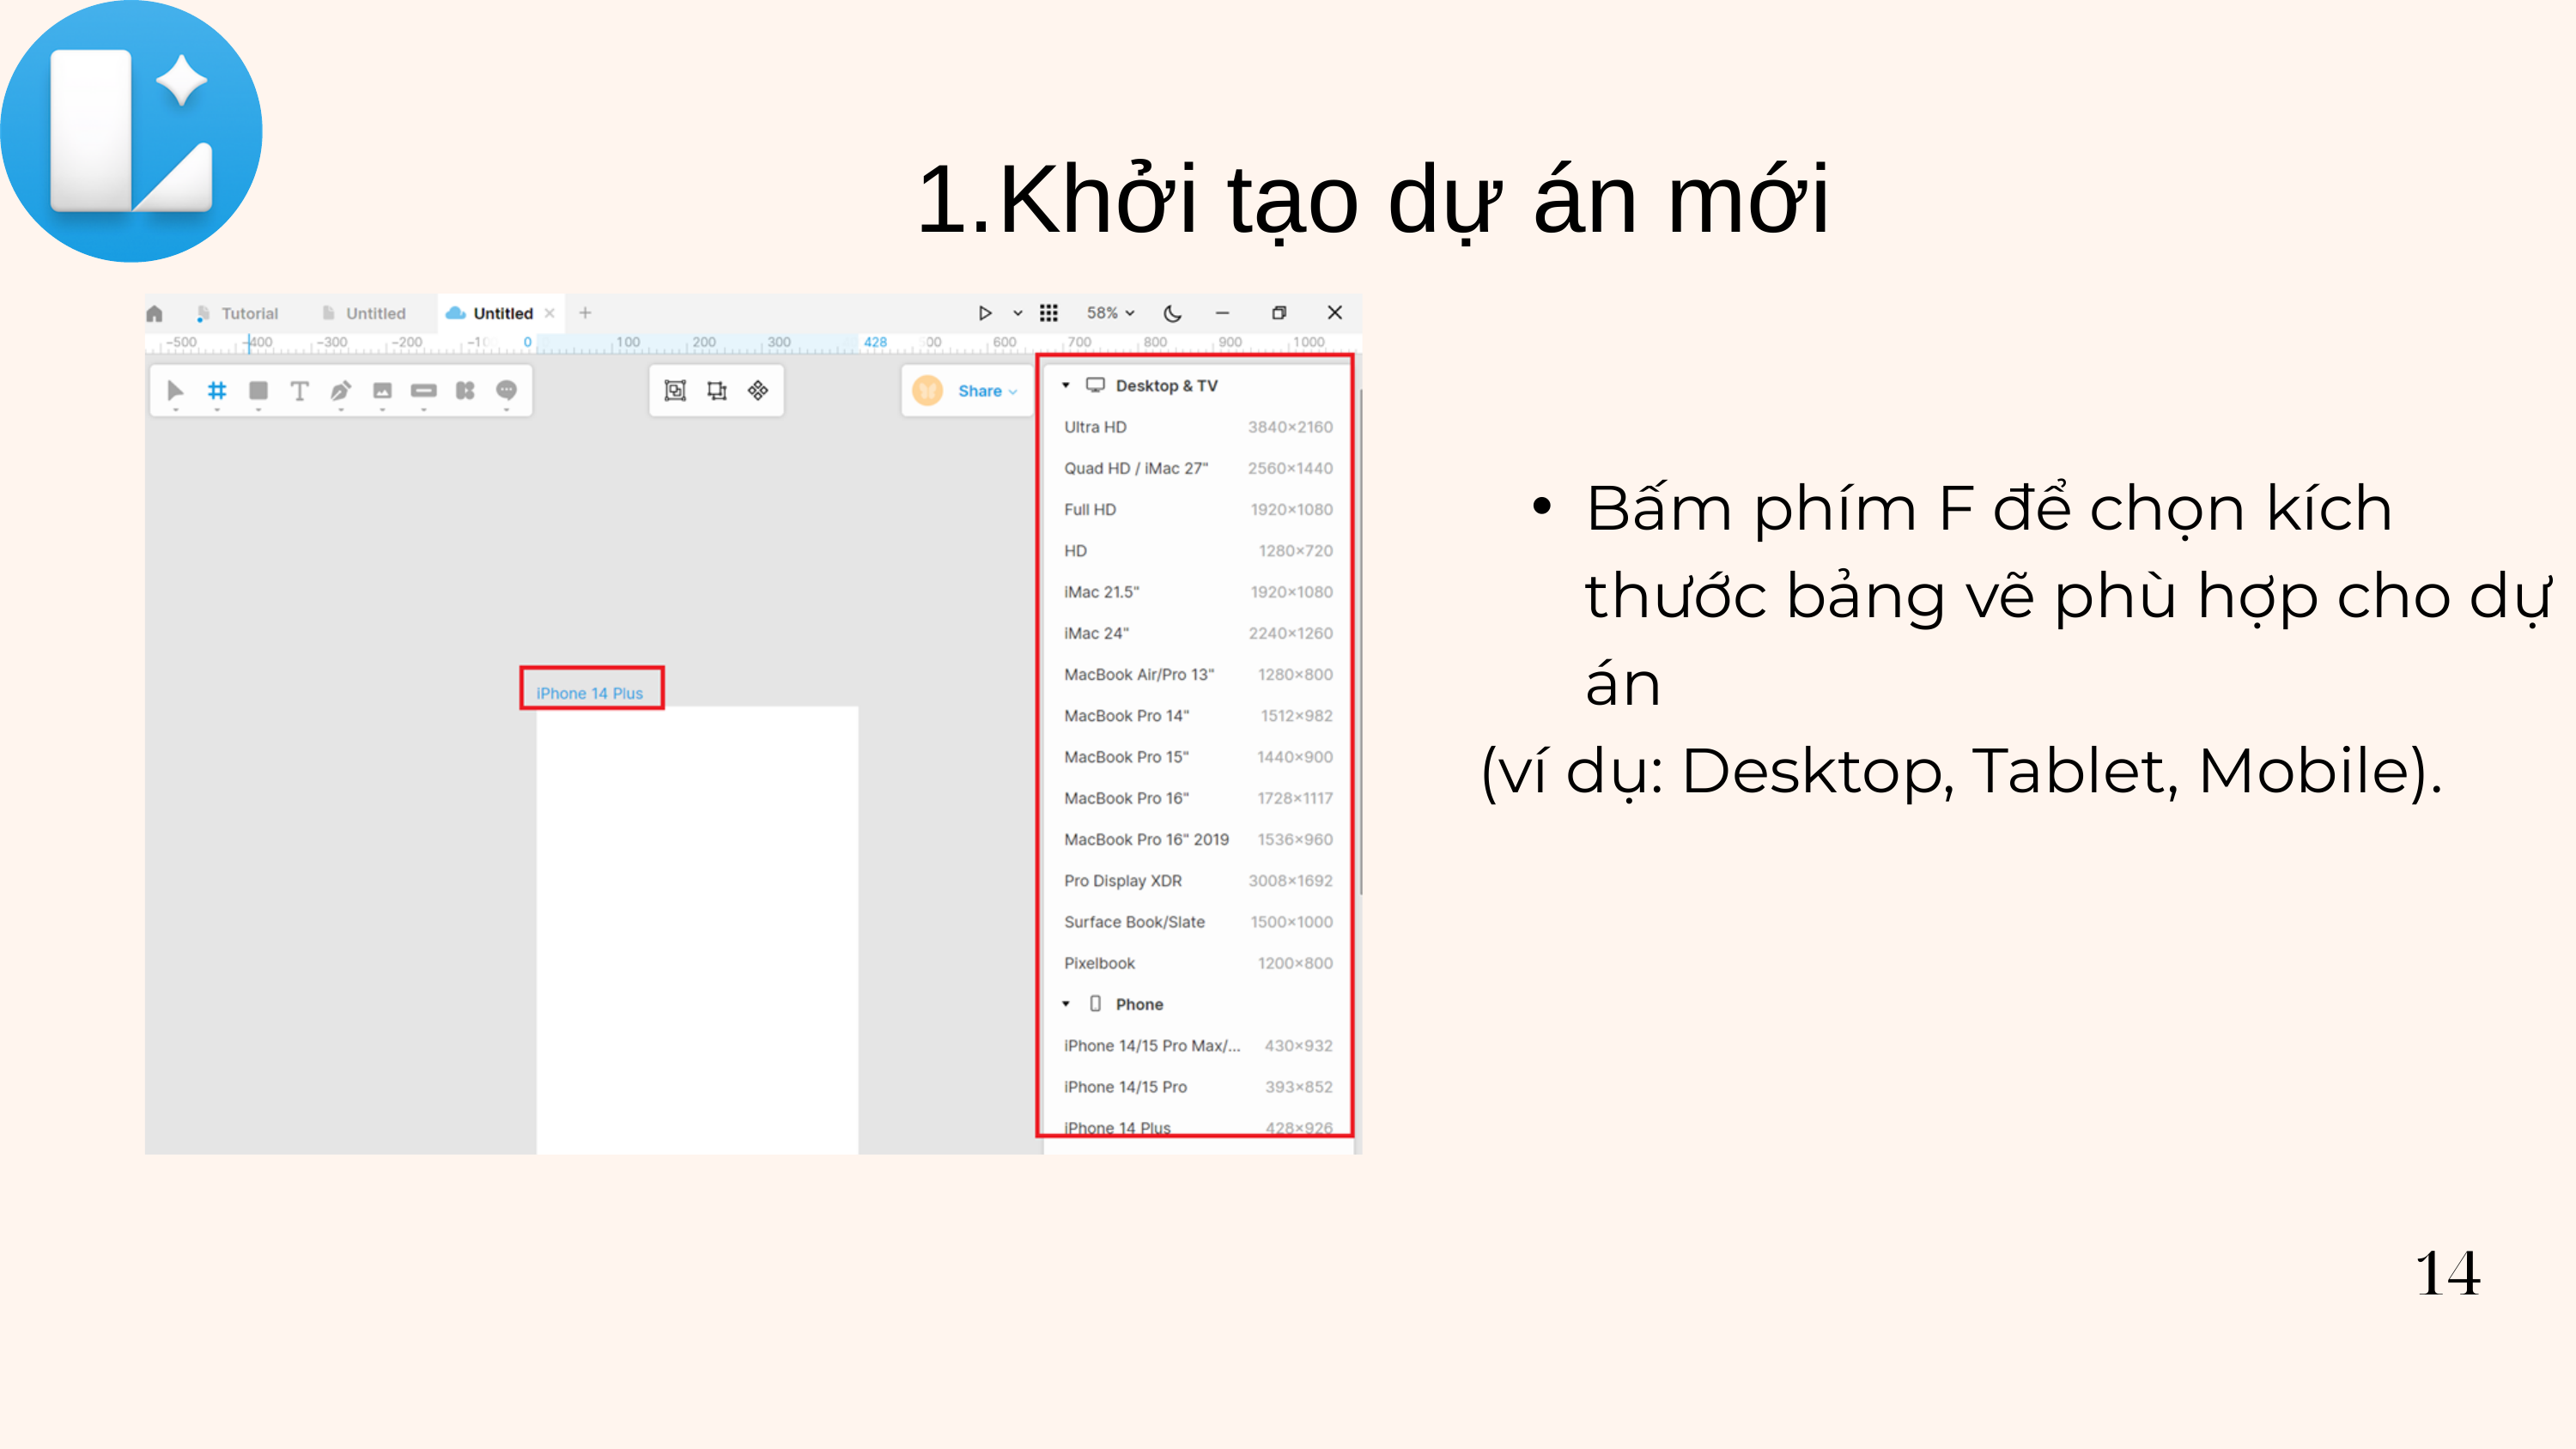

Khởi tạo dự án mới

Bấm phím F để chọn kích thước bảng vẽ phù hợp cho dự án
(ví dụ: Desktop, Tablet, Mobile).

14